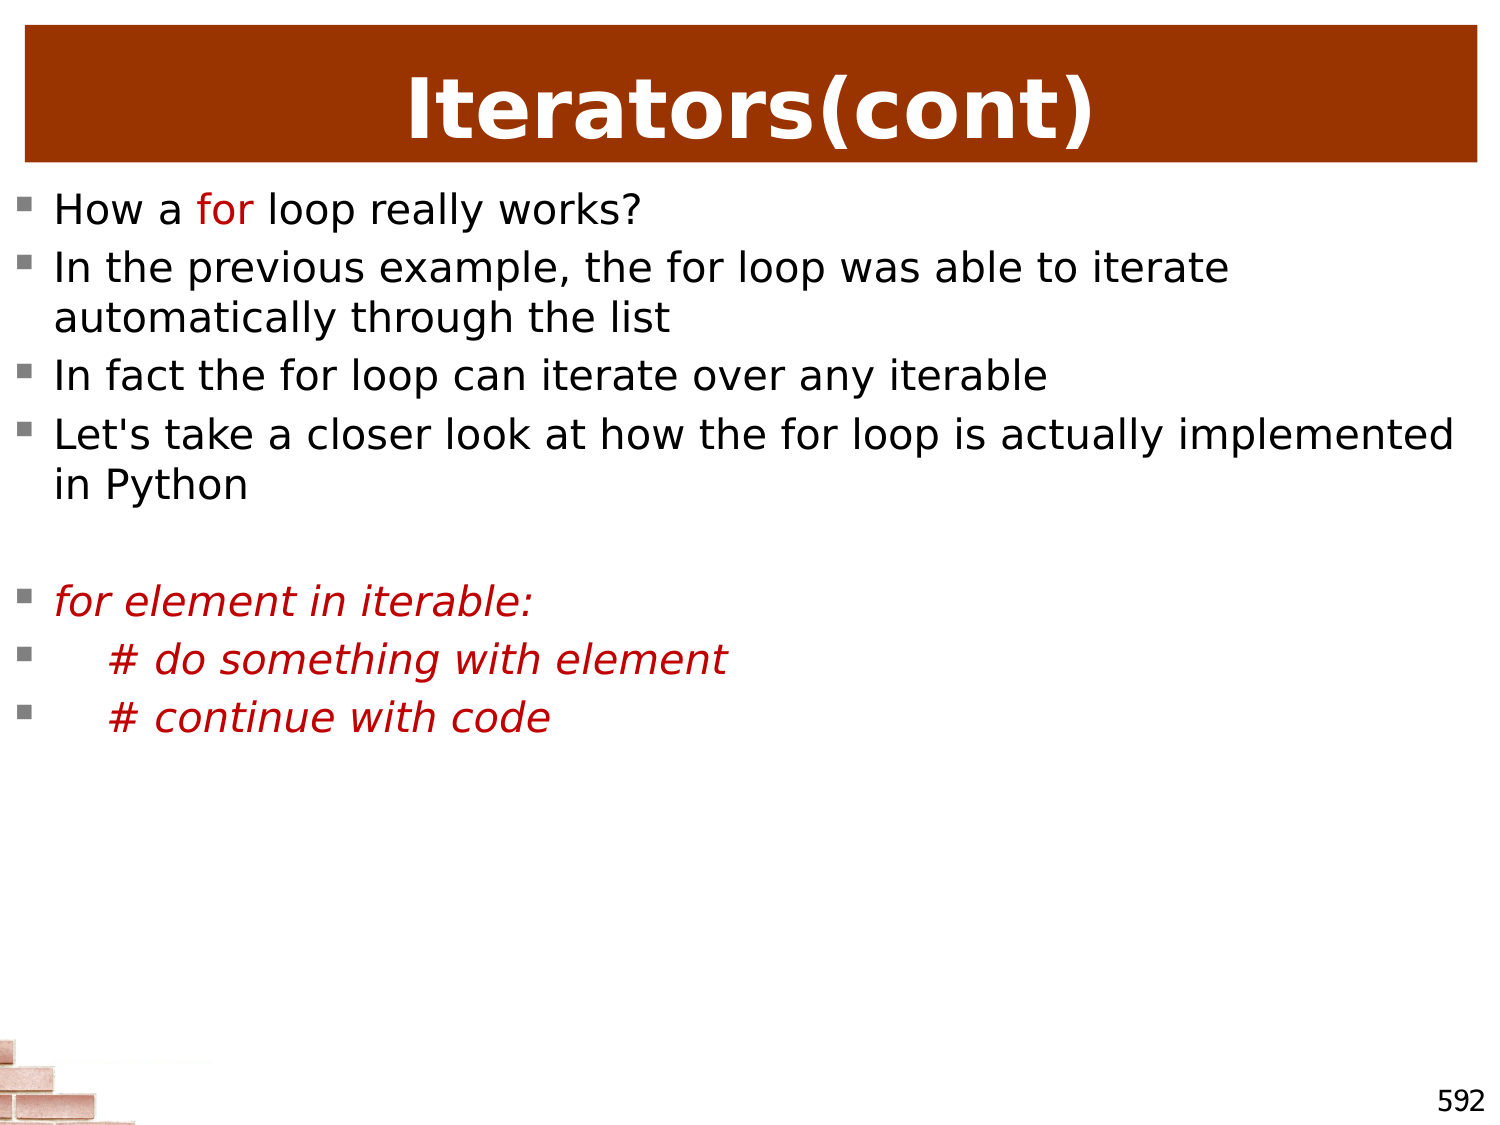

# Iterators(cont)
How a for loop really works?
In the previous example, the for loop was able to iterate automatically through the list
In fact the for loop can iterate over any iterable
Let's take a closer look at how the for loop is actually implemented in Python

for element in iterable:
    # do something with element
    # continue with code

592